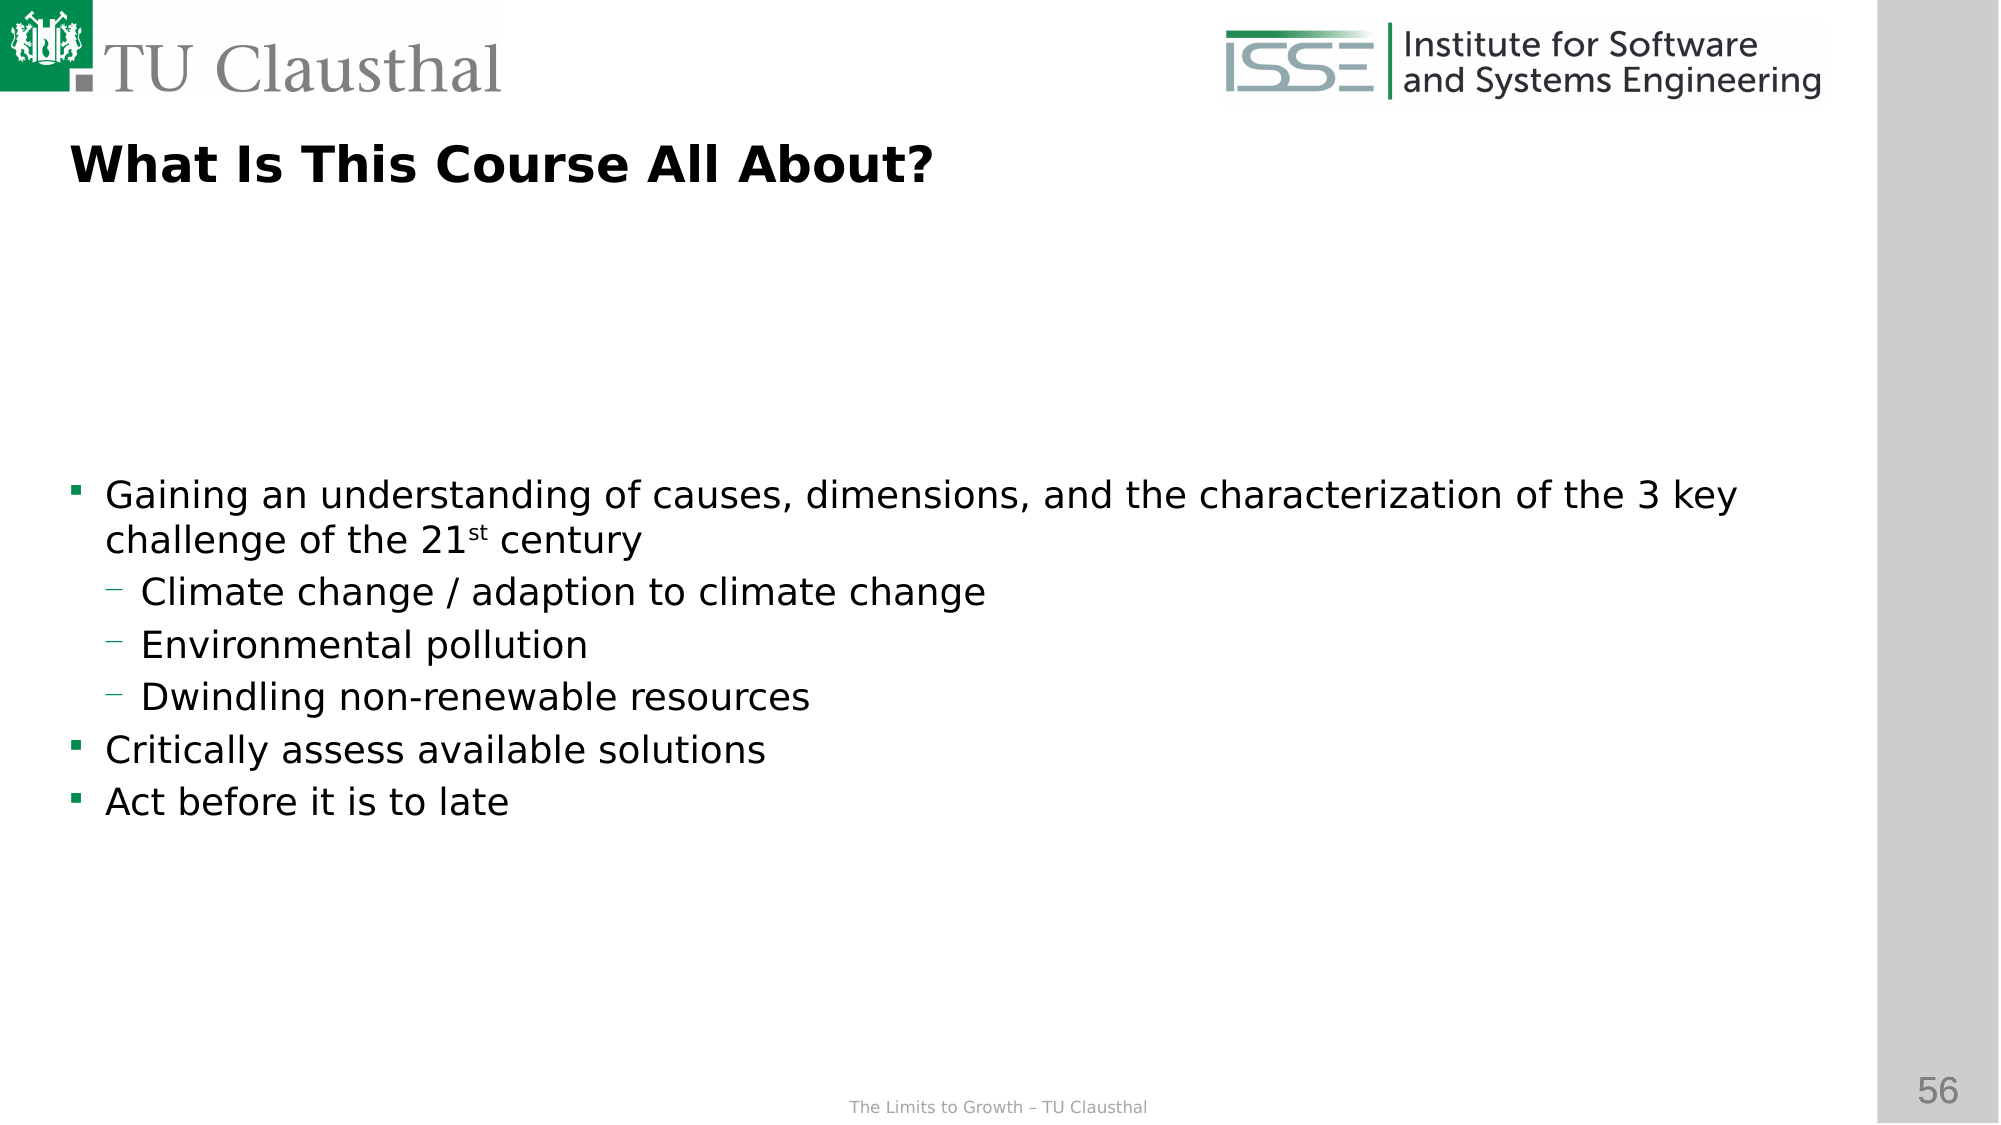

What Is This Course All About?

Gaining an understanding of causes, dimensions, and the characterization of the 3 key challenge of the 21st century
Climate change / adaption to climate change
Environmental pollution
Dwindling non-renewable resources
Critically assess available solutions
Act before it is to late